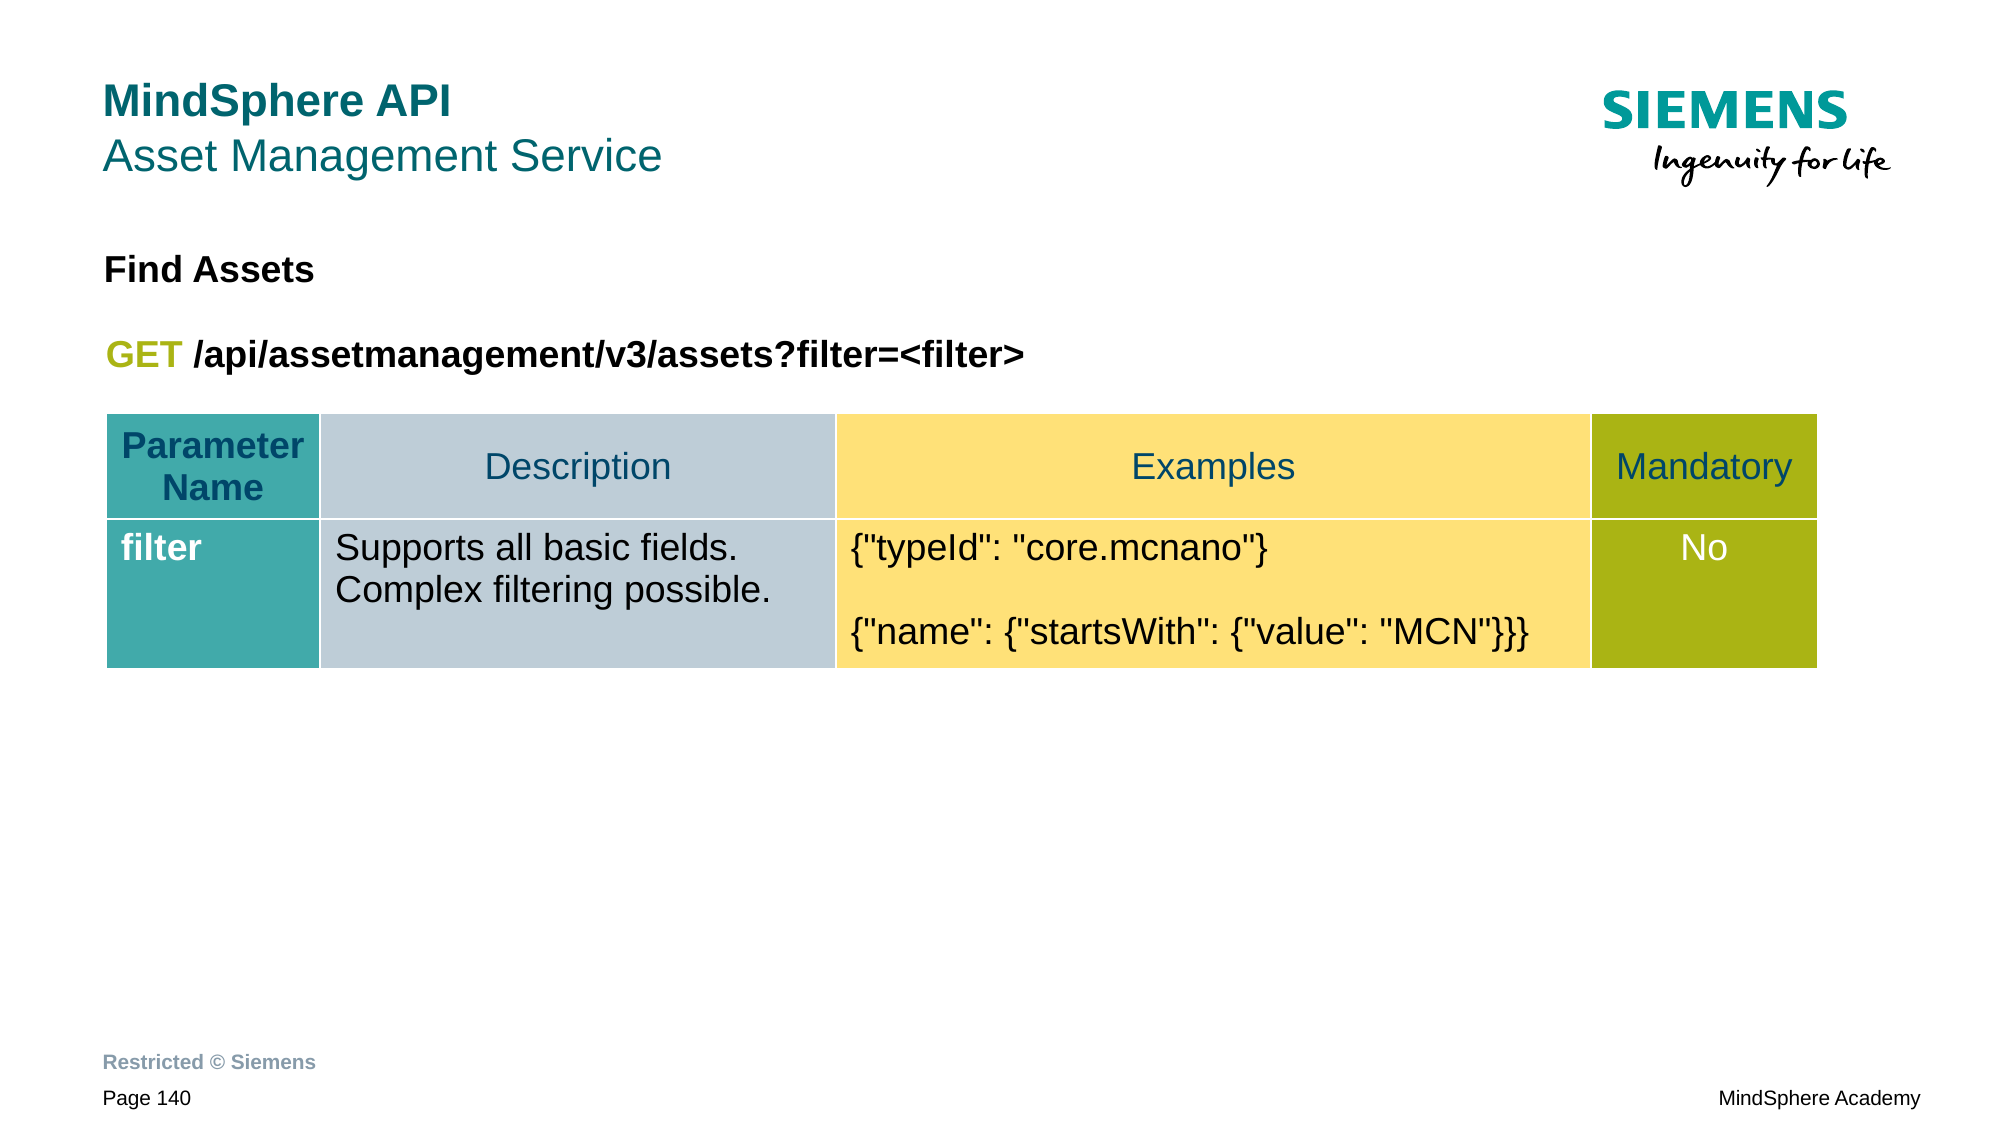

# MindSphere API Asset Management Service
Find Assets
GET /api/assetmanagement/v3/assets?filter=<filter>
| Parameter Name | Description | Examples | Mandatory |
| --- | --- | --- | --- |
| filter | Supports all basic fields. Complex filtering possible. | {"typeId": "core.mcnano"} {"name": {"startsWith": {"value": "MCN"}}} | No |